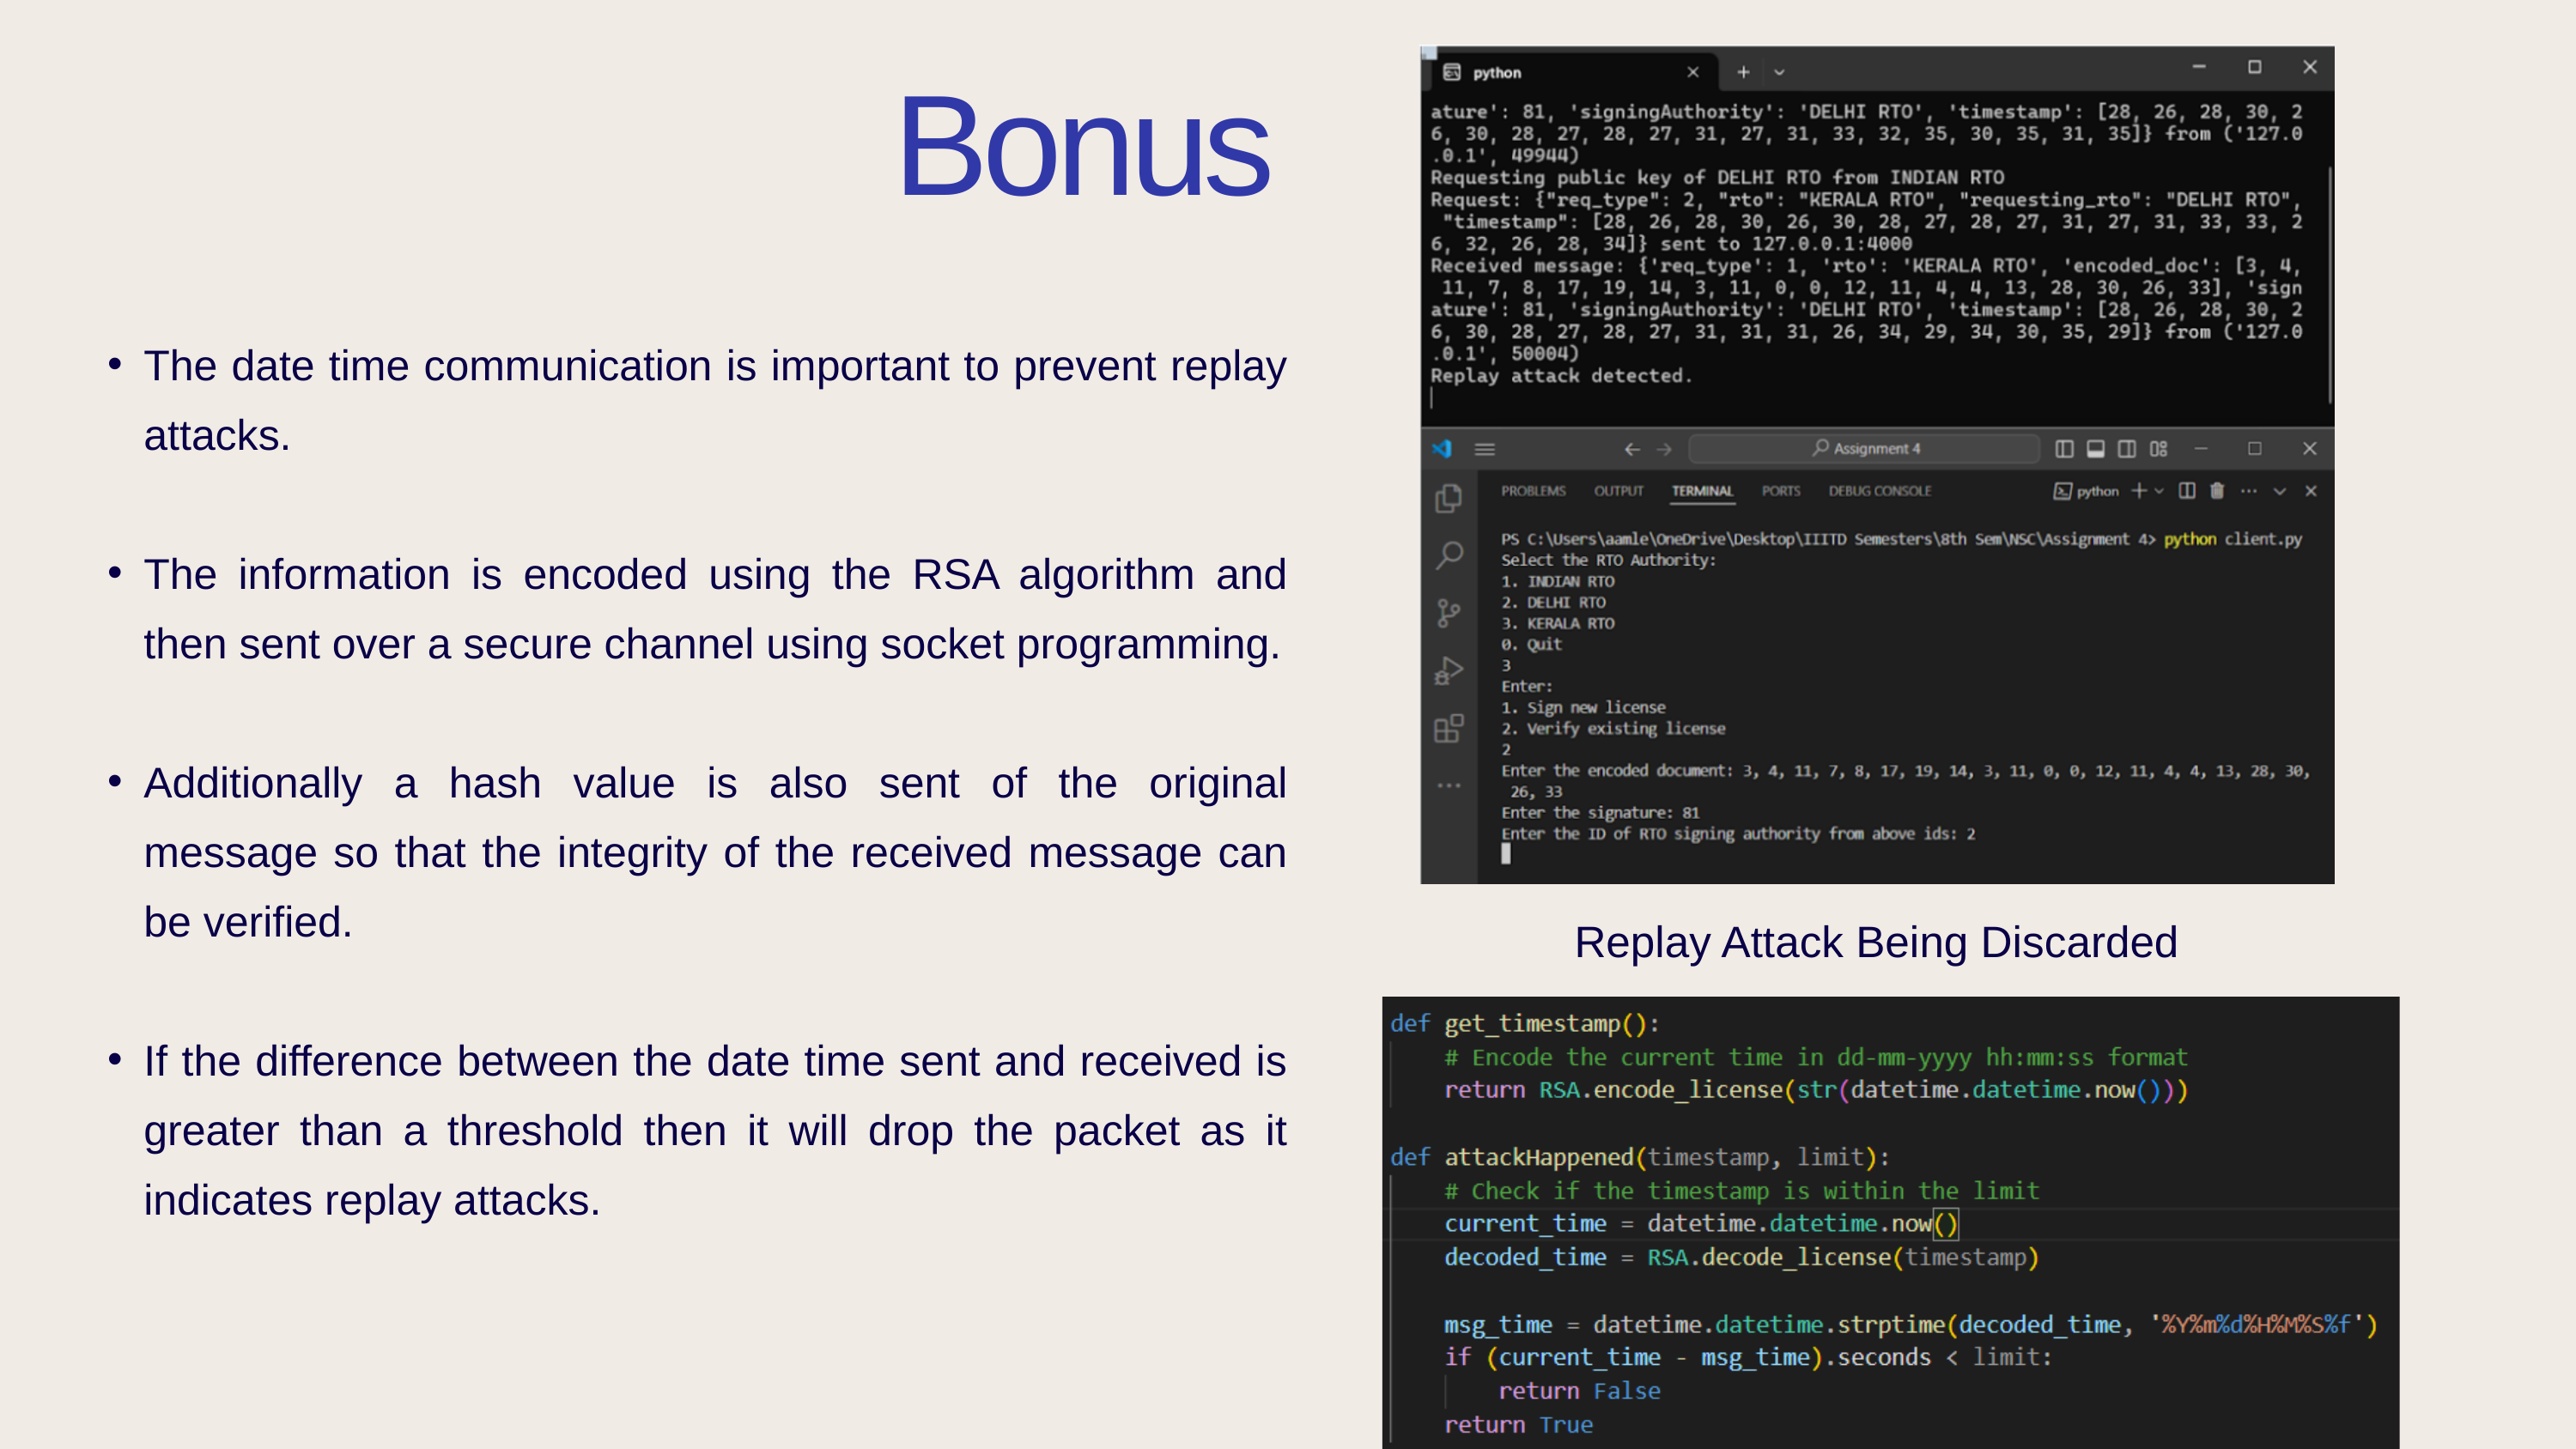

Bonus
The date time communication is important to prevent replay attacks.

The information is encoded using the RSA algorithm and then sent over a secure channel using socket programming.

Additionally a hash value is also sent of the original message so that the integrity of the received message can be verified.

If the difference between the date time sent and received is greater than a threshold then it will drop the packet as it indicates replay attacks.
Replay Attack Being Discarded